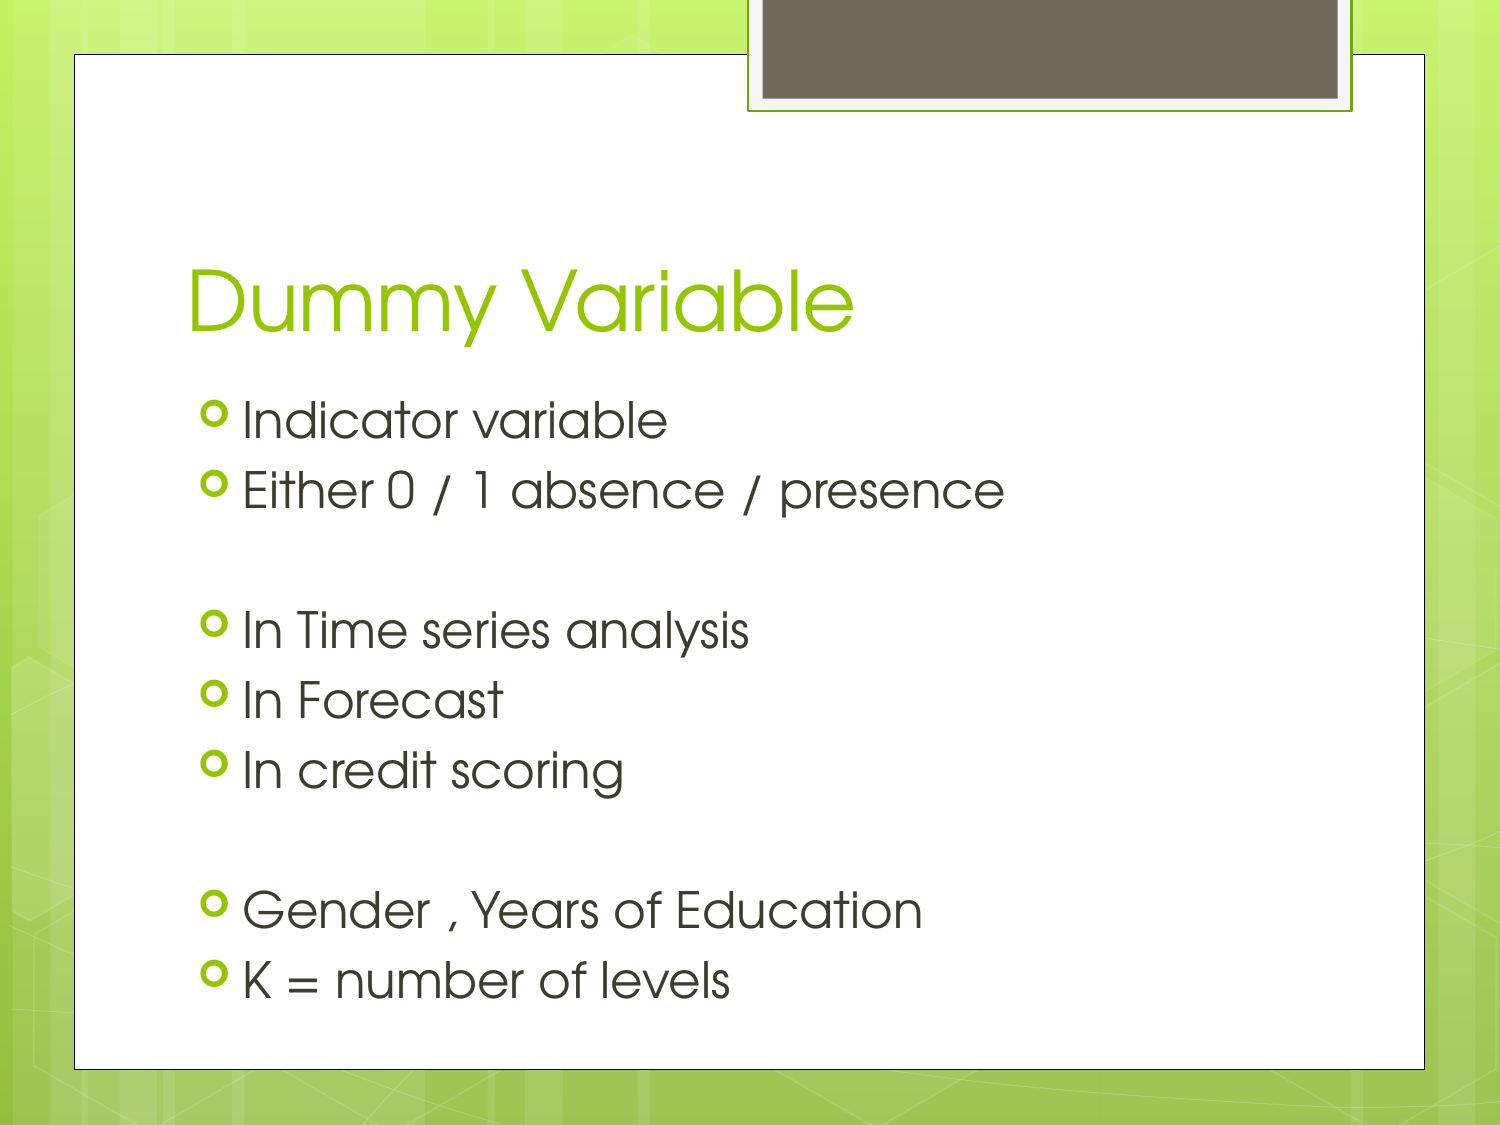

# Dummy Variable
Indicator variable
Either 0 / 1 absence / presence

In Time series analysis
In Forecast
In credit scoring

Gender , Years of Education
K = number of levels